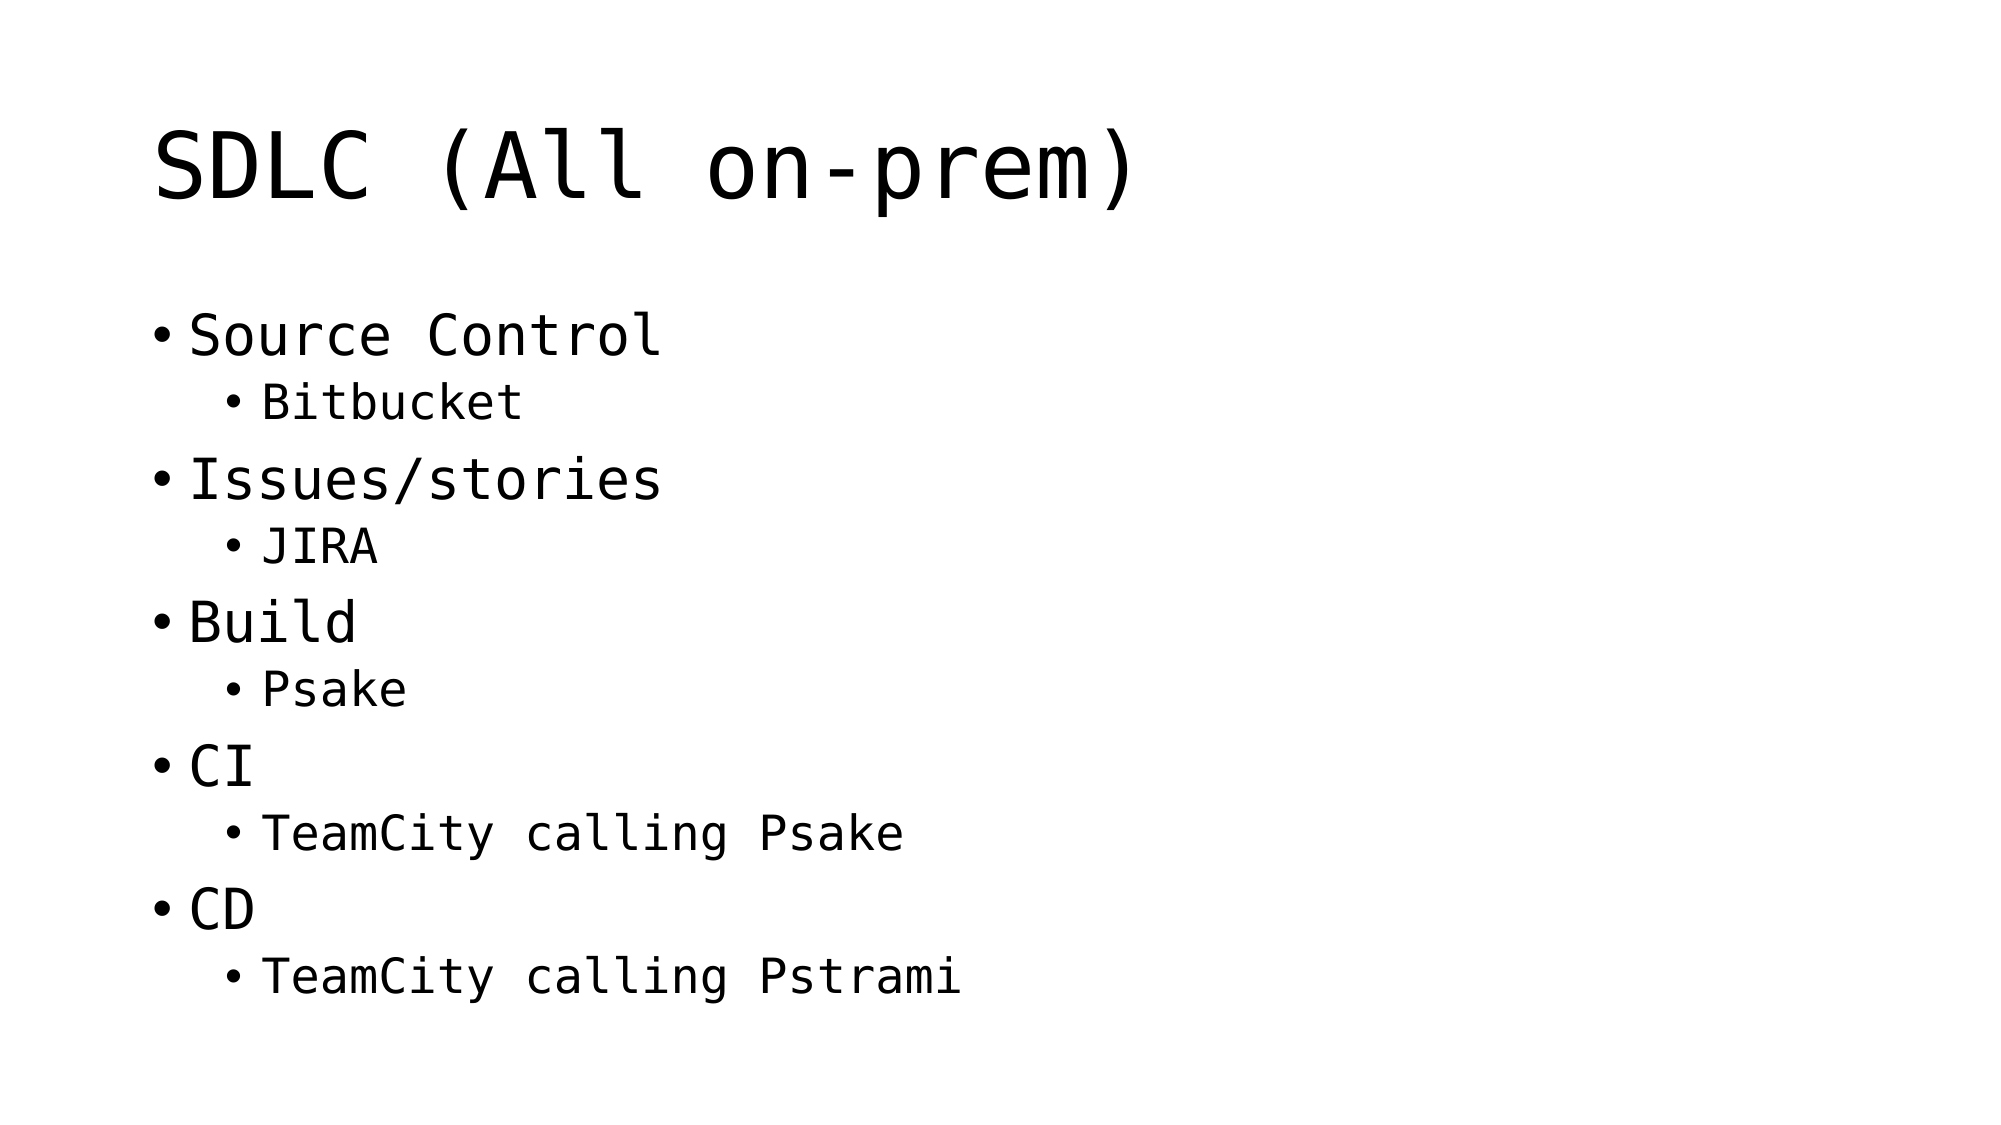

# SDLC (All on-prem)
Source Control
Bitbucket
Issues/stories
JIRA
Build
Psake
CI
TeamCity calling Psake
CD
TeamCity calling Pstrami